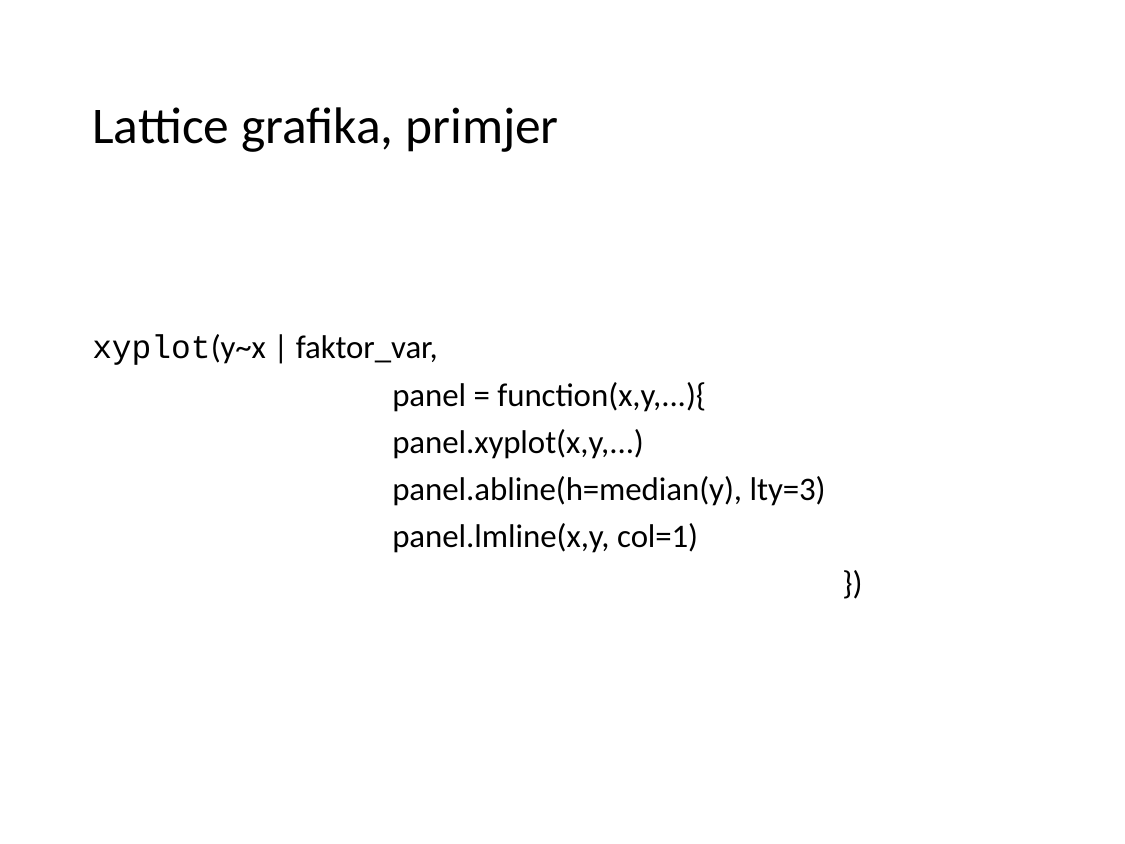

# Lattice grafika, primjer

xyplot(y~x | faktor_var,
		panel = function(x,y,...){
		panel.xyplot(x,y,...)
		panel.abline(h=median(y), lty=3)
		panel.lmline(x,y, col=1)
					})